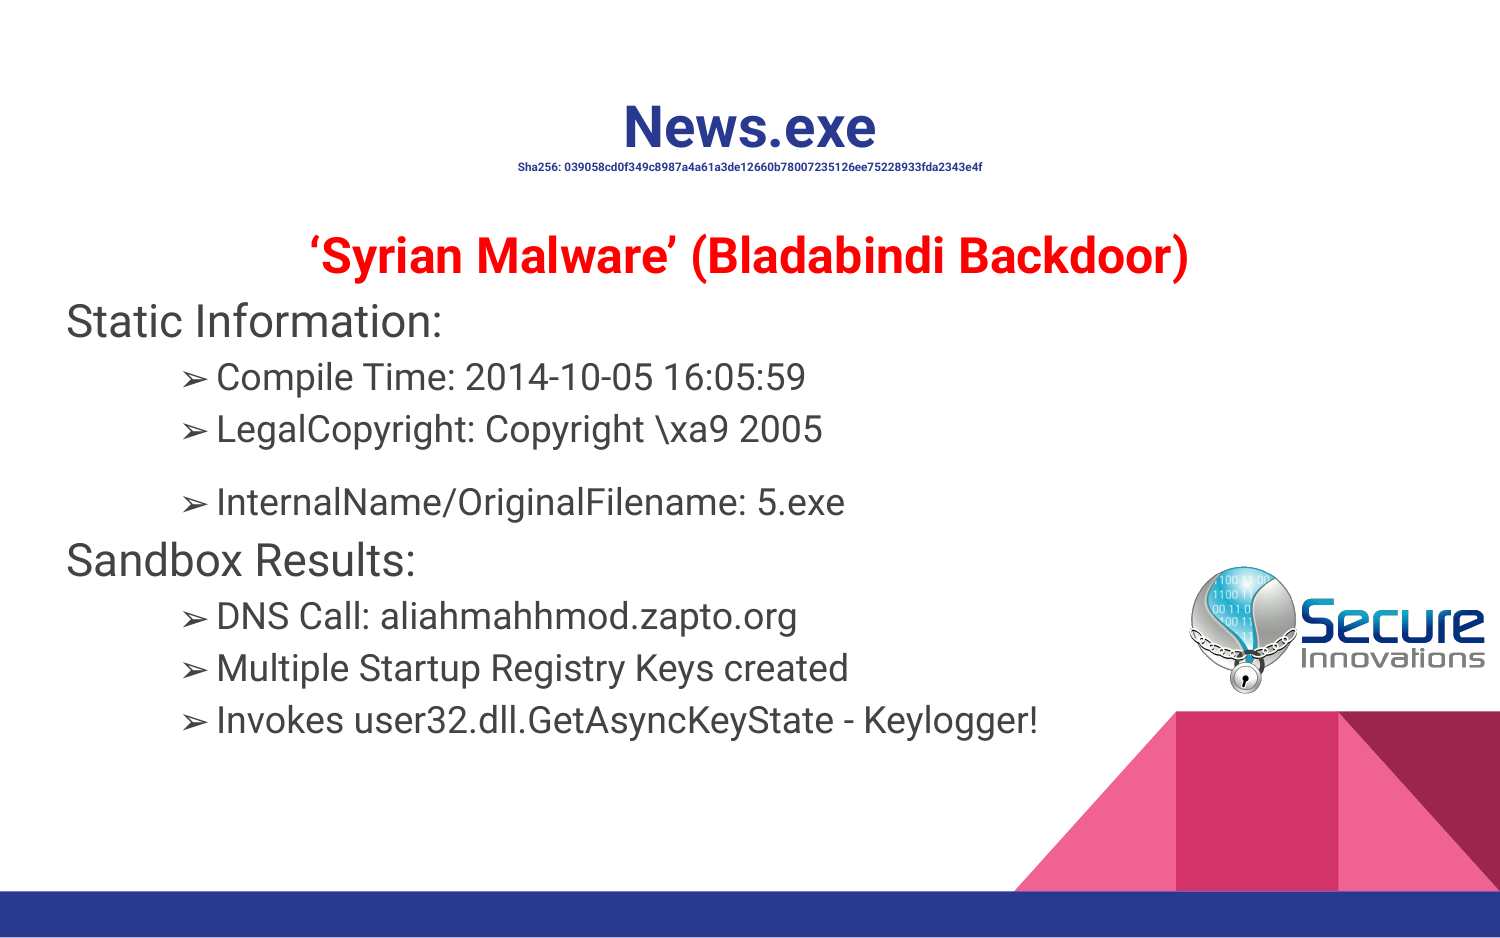

# News.exe
Sha256: 039058cd0f349c8987a4a61a3de12660b78007235126ee75228933fda2343e4f
‘Syrian Malware’ (Bladabindi Backdoor)
Static Information:
Compile Time: 2014-10-05 16:05:59
LegalCopyright: Copyright \xa9 2005
InternalName/OriginalFilename: 5.exe
Sandbox Results:
DNS Call: aliahmahhmod.zapto.org
Multiple Startup Registry Keys created
Invokes user32.dll.GetAsyncKeyState - Keylogger!
49